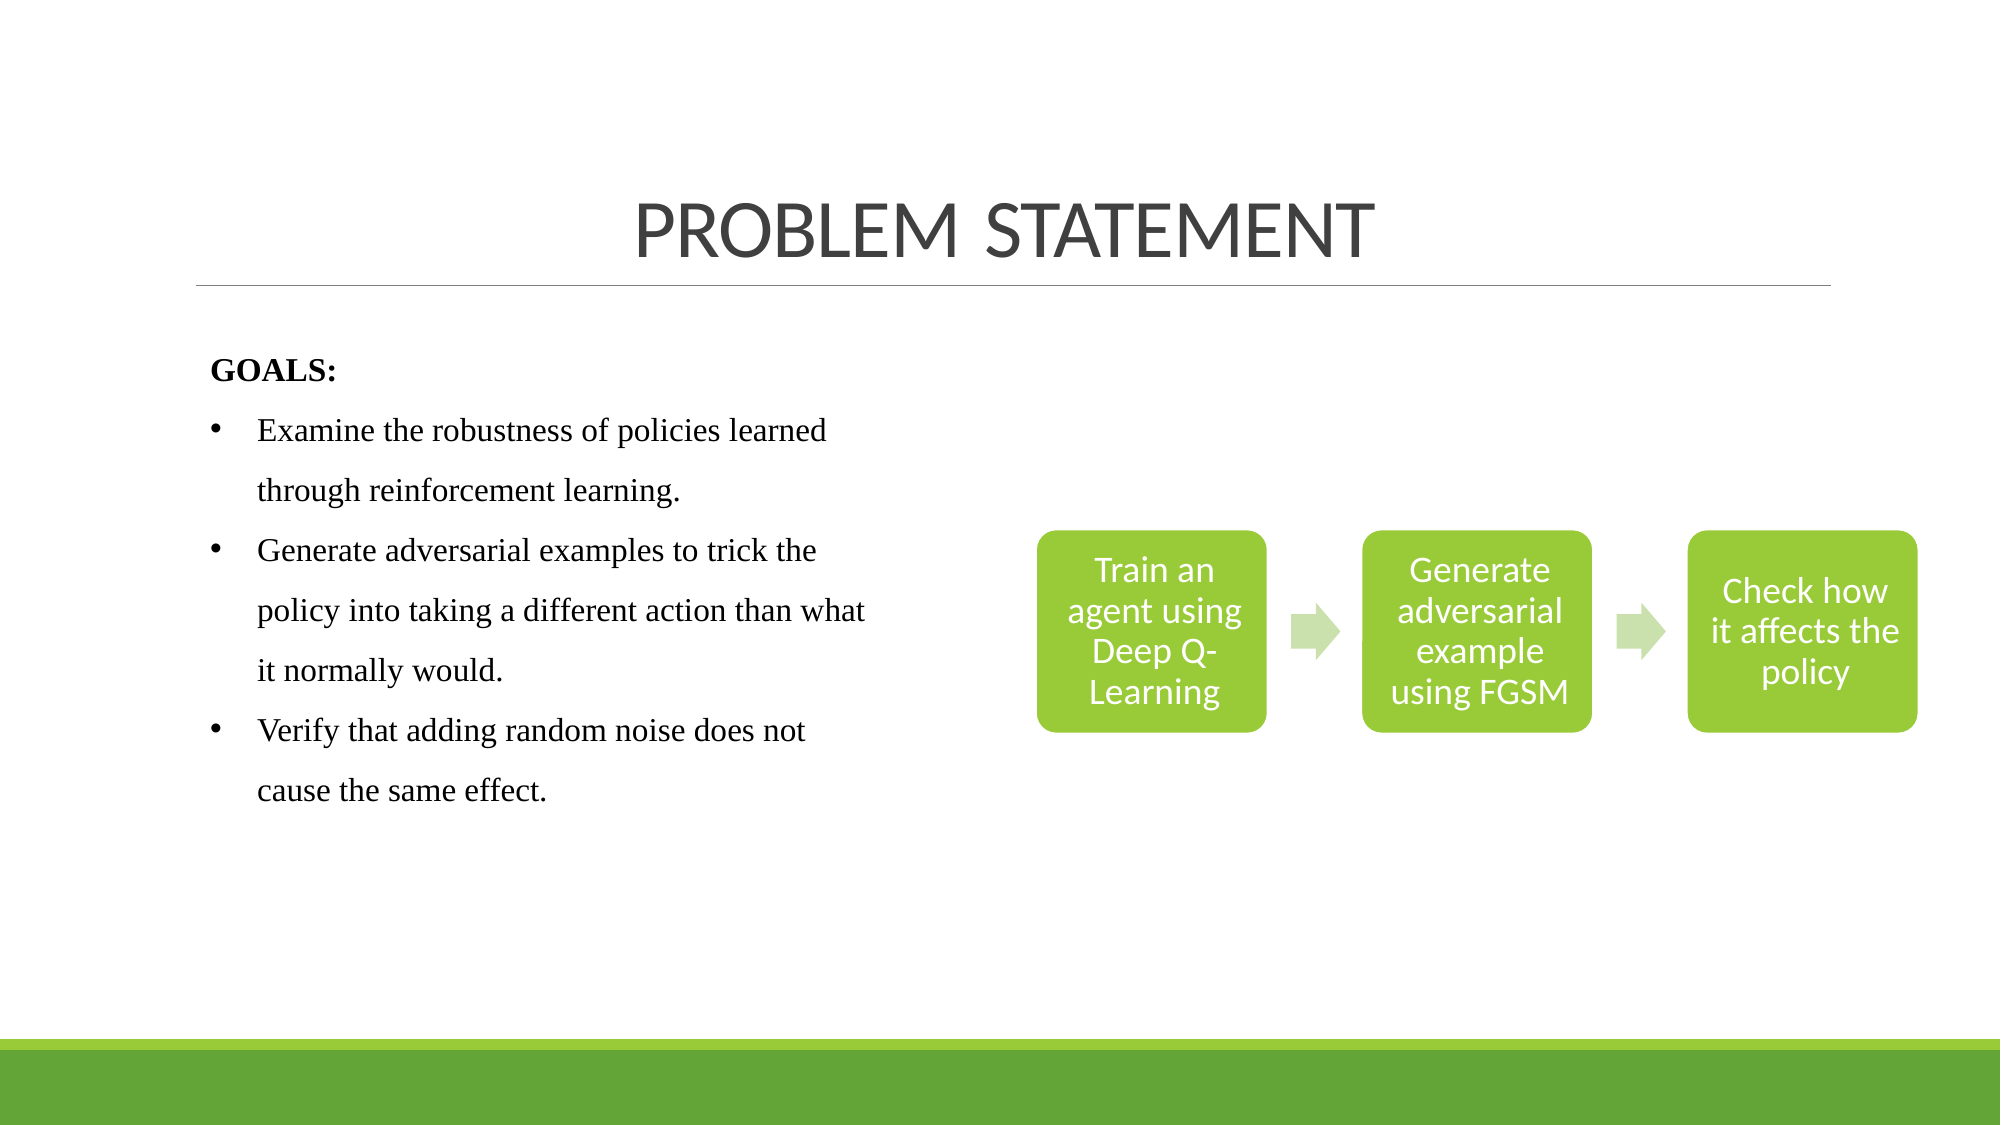

# PROBLEM STATEMENT
GOALS:
Examine the robustness of policies learned through reinforcement learning.
Generate adversarial examples to trick the policy into taking a different action than what it normally would.
Verify that adding random noise does not cause the same effect.
Train an agent using Deep Q-Learning

Generate adversarial example using FGSM

Check how it affects the policy